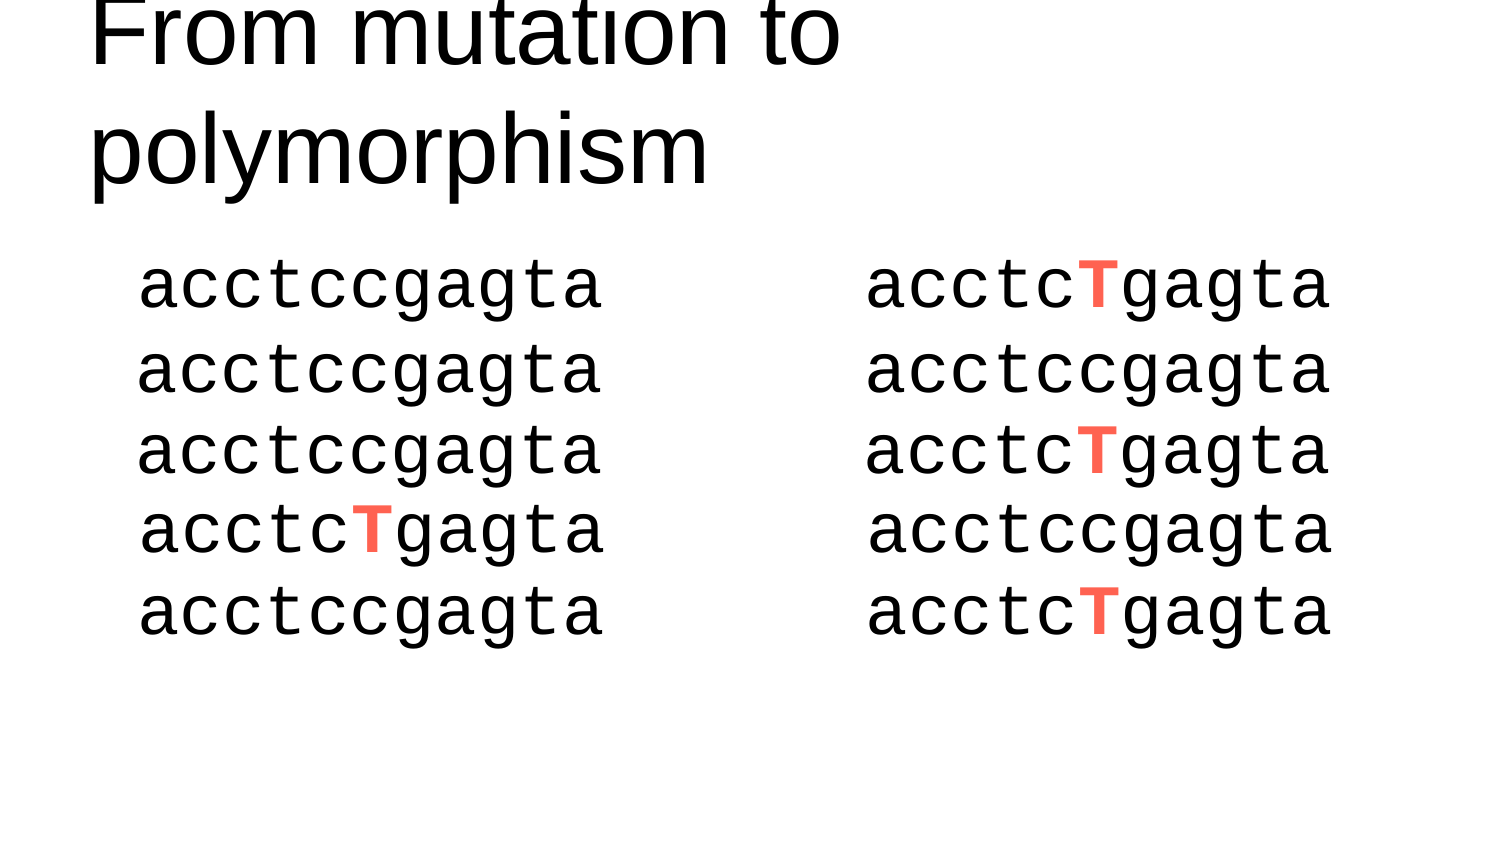

From mutation to polymorphism
acctccgagta
acctcTgagta
acctccgagta
acctccgagta
acctccgagta
acctcTgagta
acctcTgagta
acctccgagta
acctccgagta
acctcTgagta